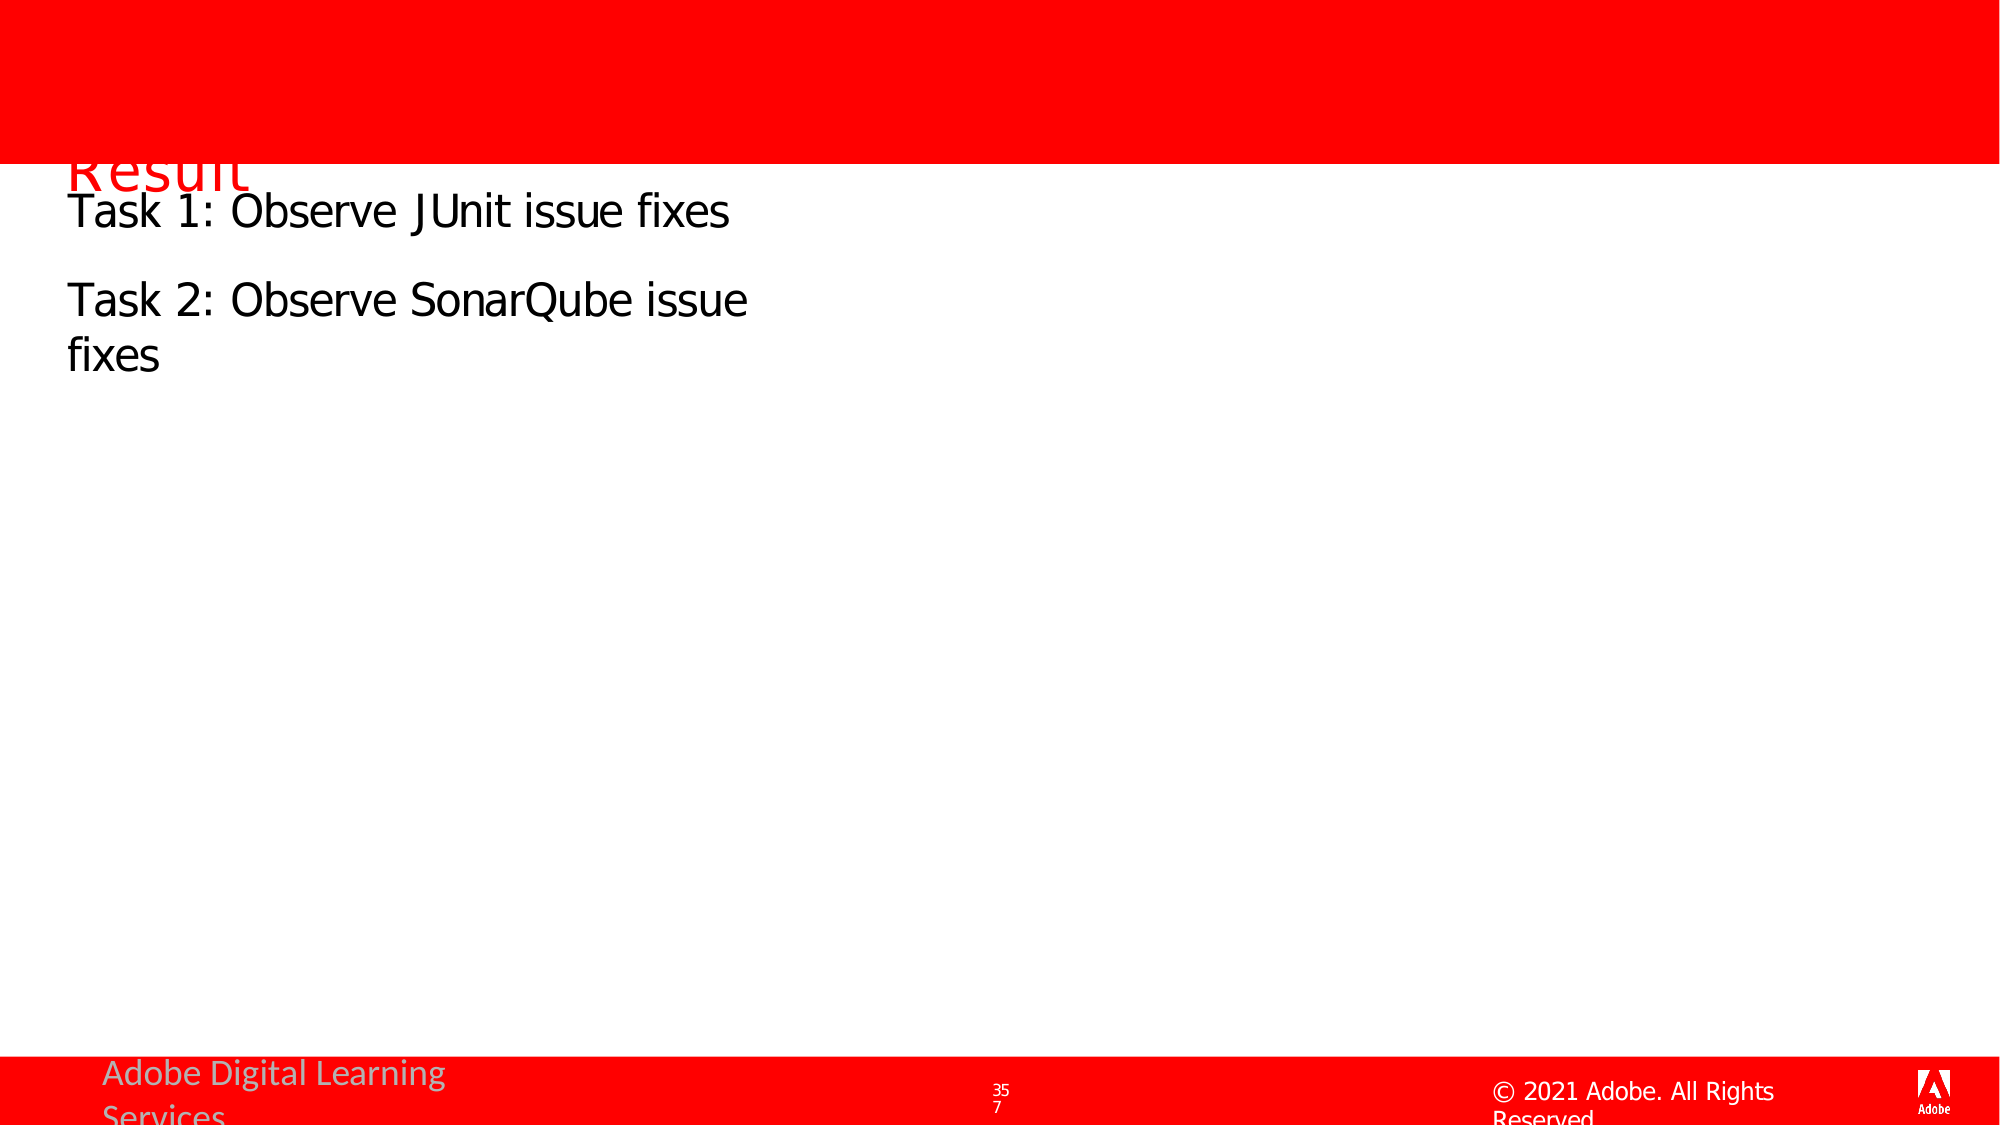

# Exercise 2: Explore Pipeline Build Result
Task 1: Observe JUnit issue fixes
Task 2: Observe SonarQube issue fixes
Adobe Digital Learning Services
© 2021 Adobe. All Rights Reserved
357